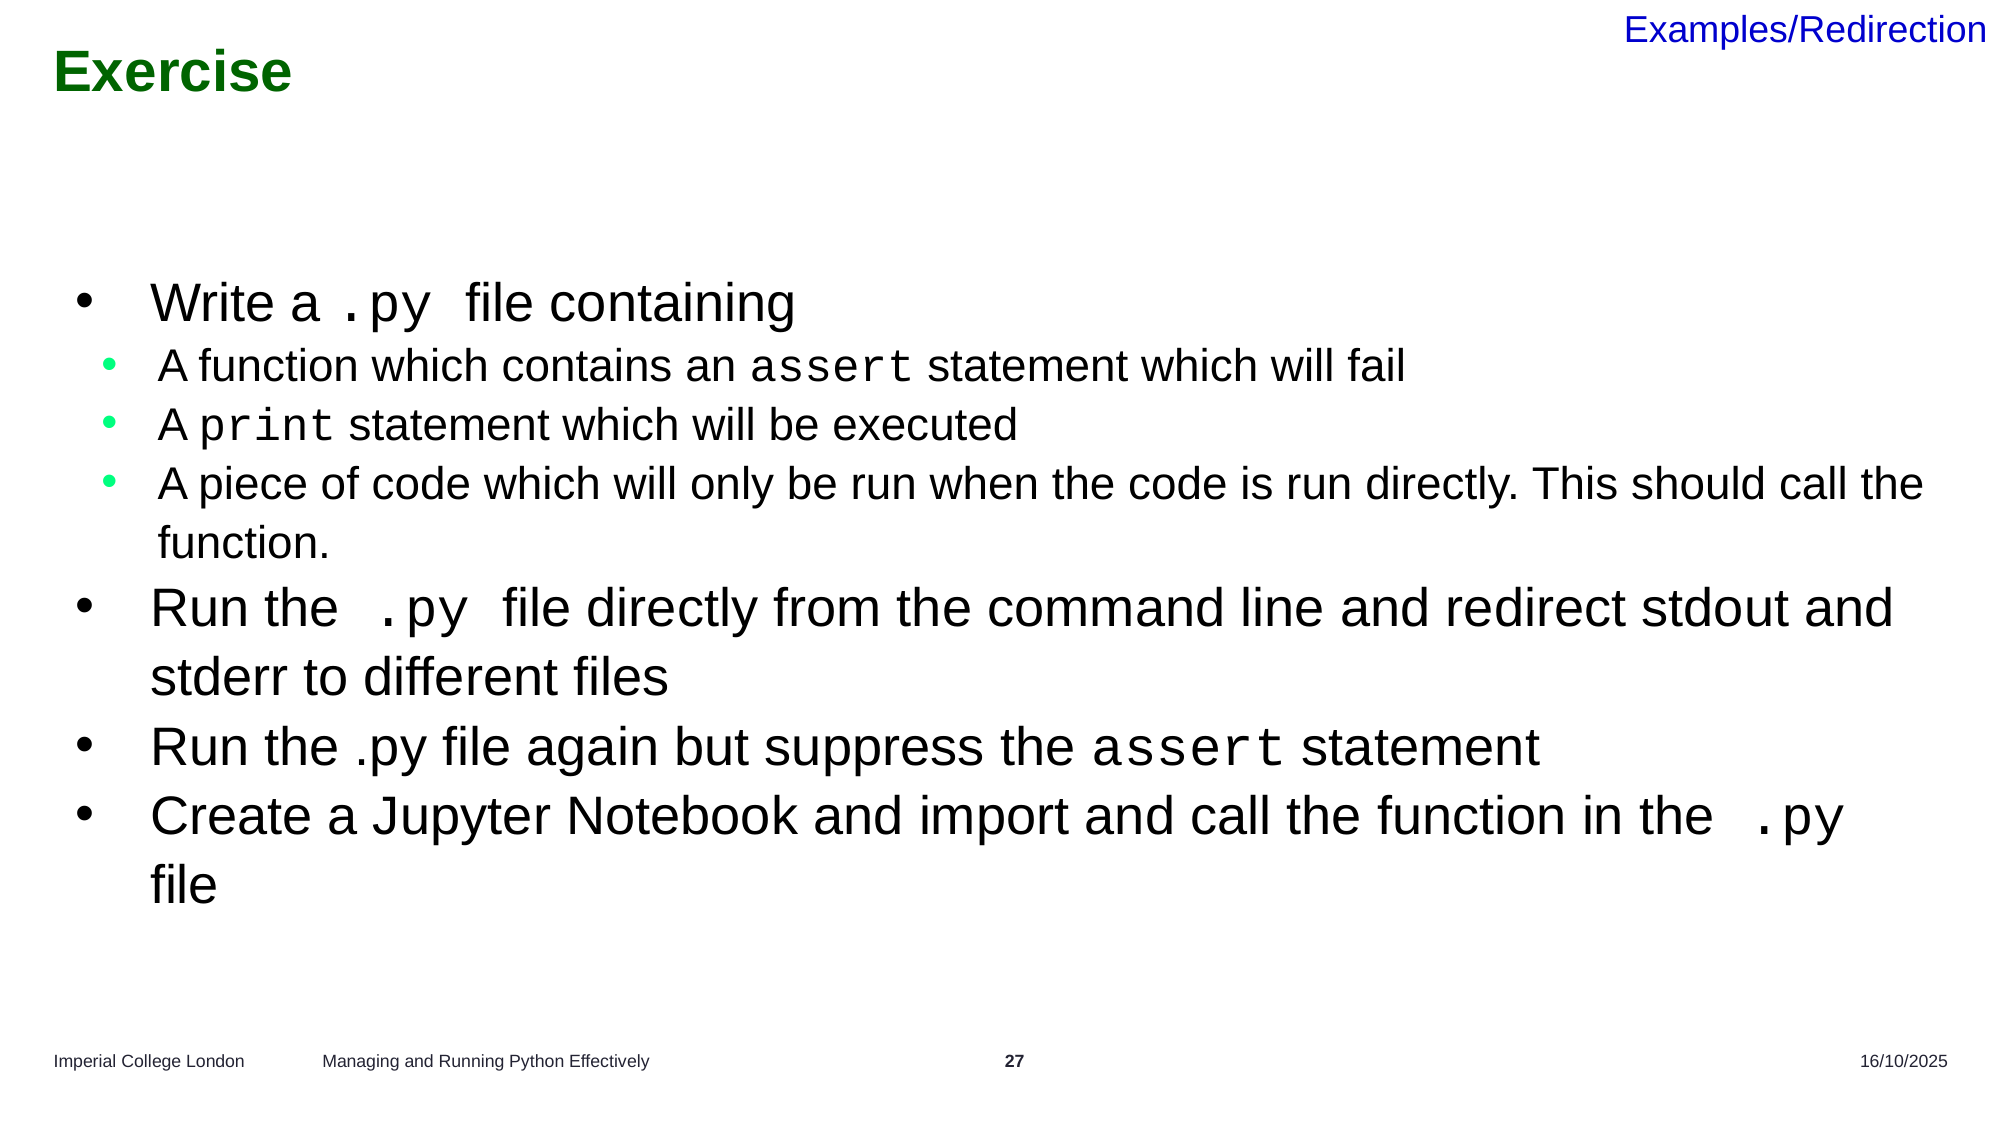

Examples/Redirection
# Exercise
Write a .py file containing
A function which contains an assert statement which will fail
A print statement which will be executed
A piece of code which will only be run when the code is run directly. This should call the function.
Run the .py file directly from the command line and redirect stdout and stderr to different files
Run the .py file again but suppress the assert statement
Create a Jupyter Notebook and import and call the function in the .py file
Managing and Running Python Effectively
27
16/10/2025